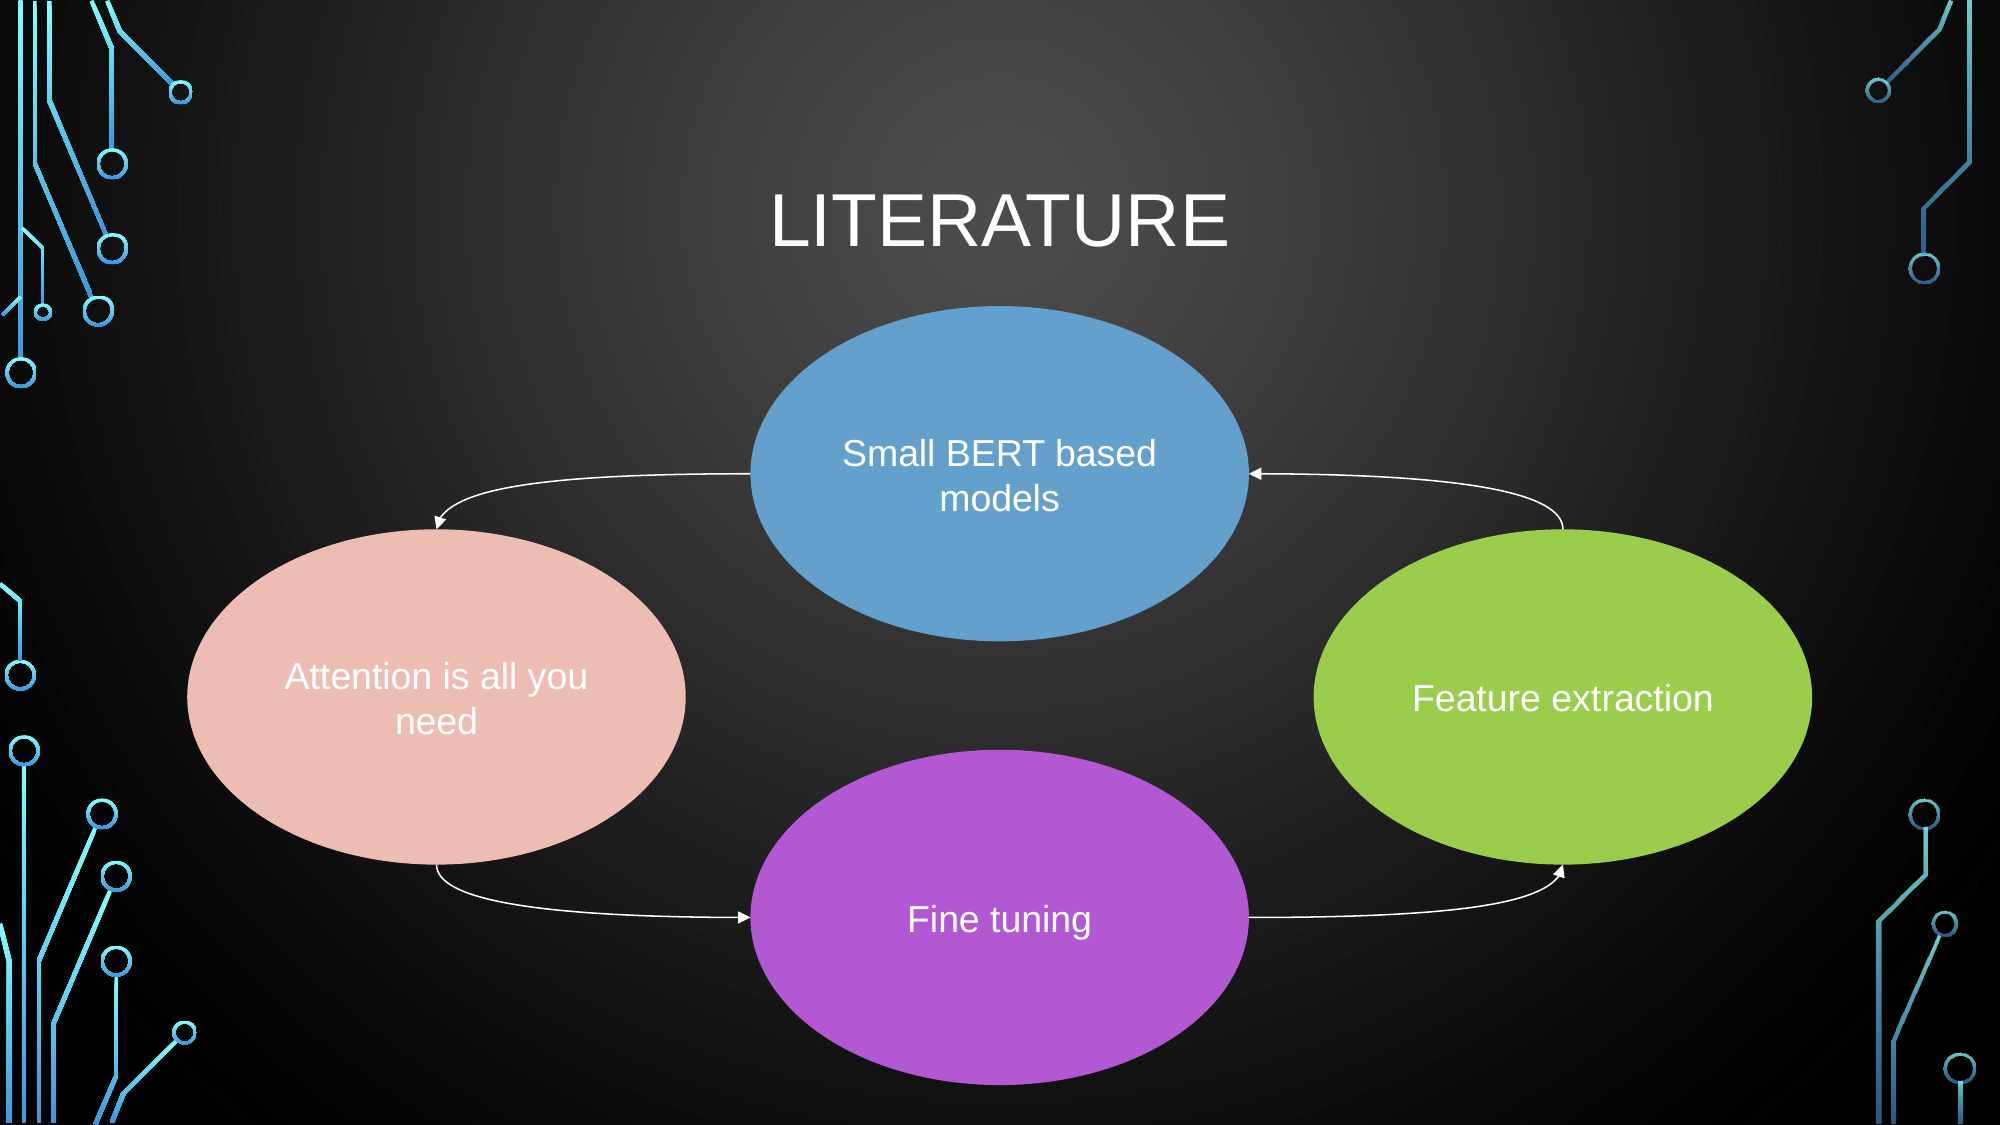

# literature
Small BERT based models
Attention is all you need
Feature extraction
Fine tuning